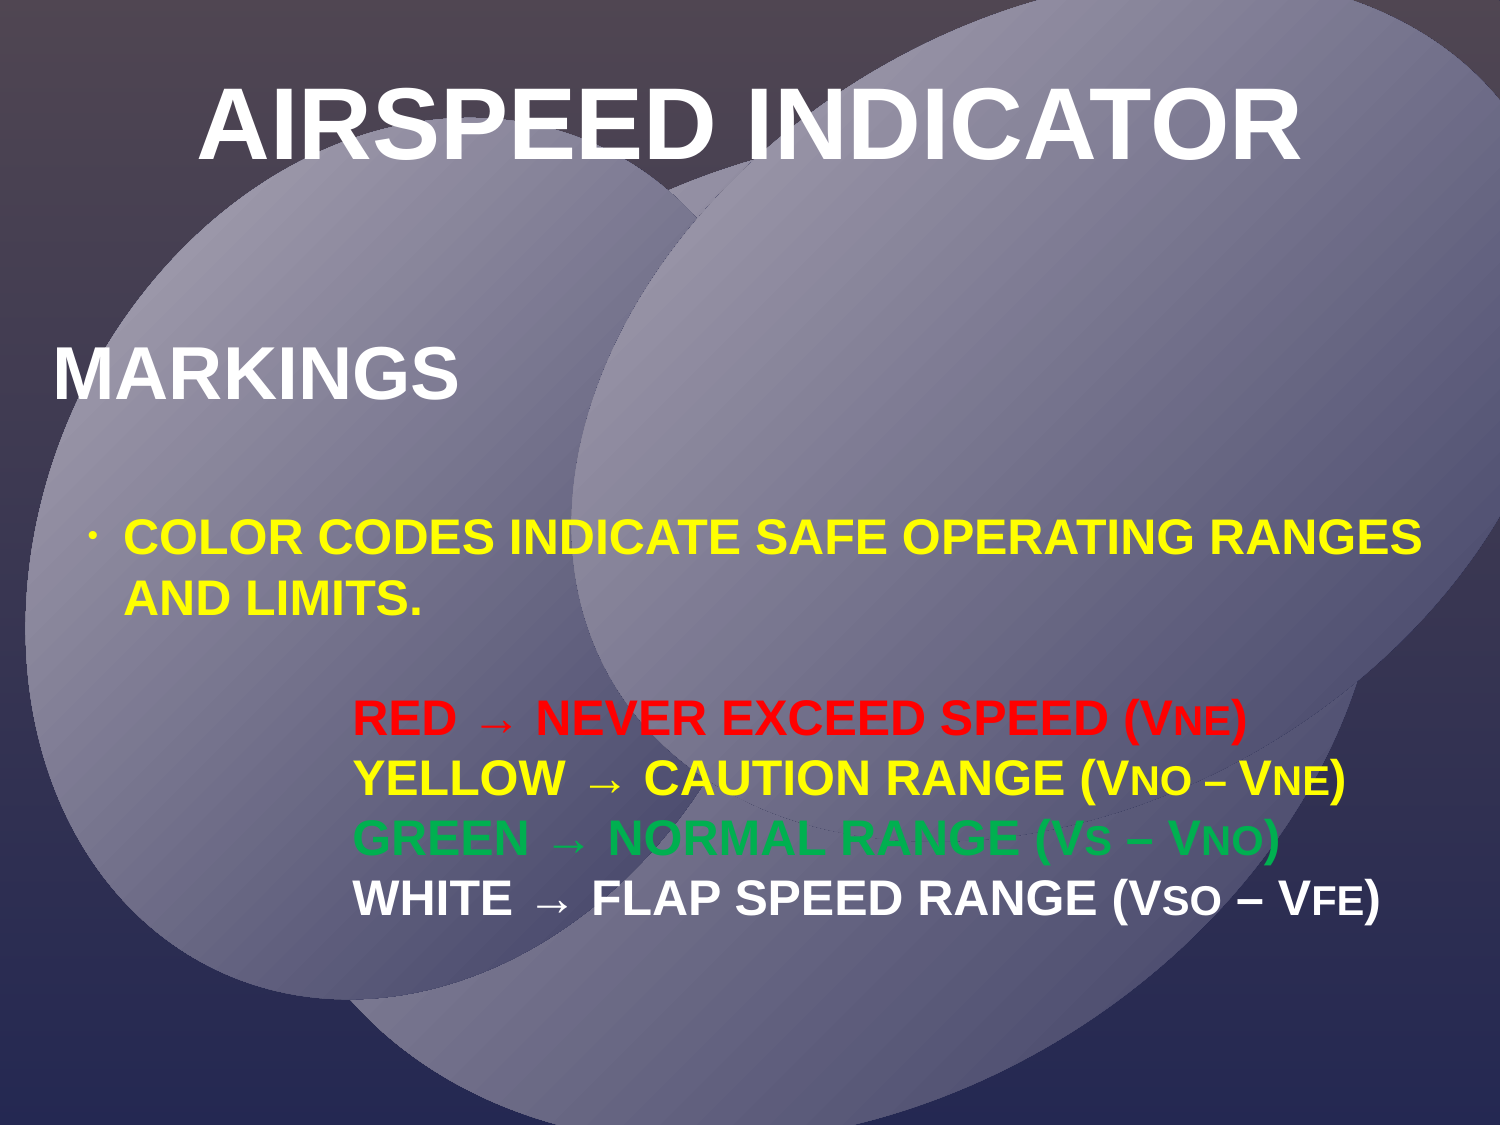

AIRSPEED INDICATOR
MARKINGS

COLOR CODES INDICATE SAFE OPERATING RANGES AND LIMITS.

		RED → NEVER EXCEED SPEED (VNE)
		YELLOW → CAUTION RANGE (VNO – VNE)
		GREEN → NORMAL RANGE (VS – VNO)
		WHITE → FLAP SPEED RANGE (VSO – VFE)